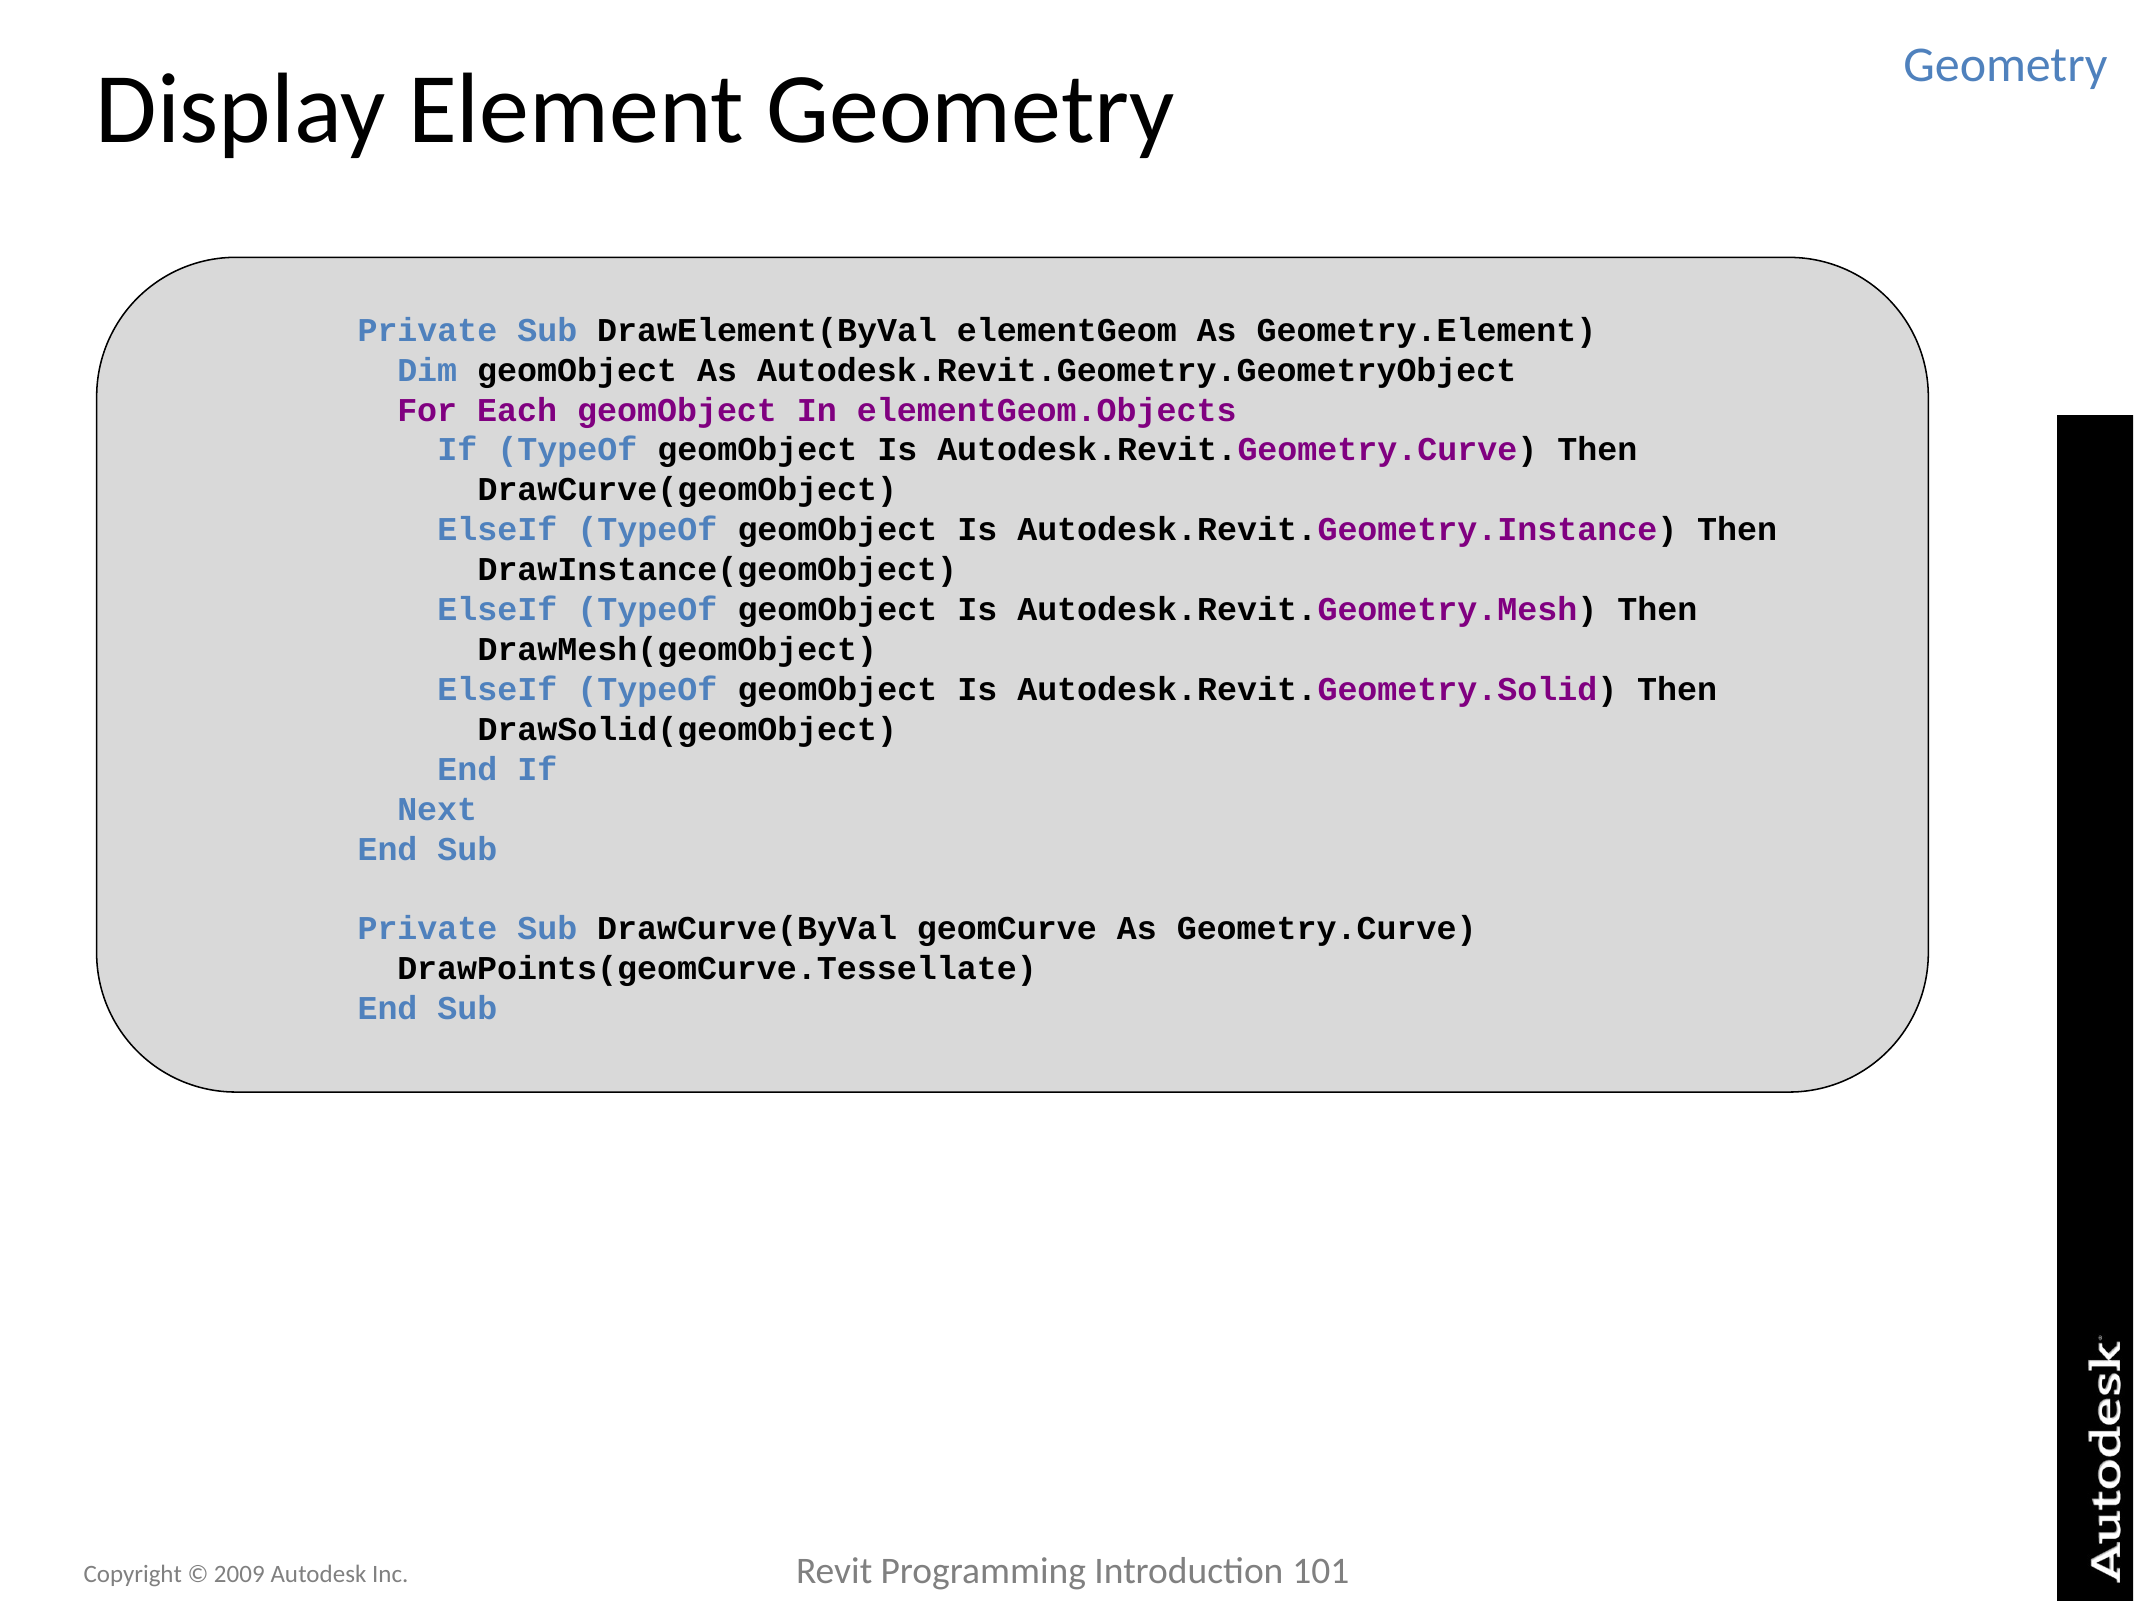

# Display Element Geometry
Geometry

Private Sub DrawElement(ByVal elementGeom As Geometry.Element)
  Dim geomObject As Autodesk.Revit.Geometry.GeometryObject
  For Each geomObject In elementGeom.Objects
    If (TypeOf geomObject Is Autodesk.Revit.Geometry.Curve) Then
      DrawCurve(geomObject)
    ElseIf (TypeOf geomObject Is Autodesk.Revit.Geometry.Instance) Then
      DrawInstance(geomObject)
    ElseIf (TypeOf geomObject Is Autodesk.Revit.Geometry.Mesh) Then
      DrawMesh(geomObject)
    ElseIf (TypeOf geomObject Is Autodesk.Revit.Geometry.Solid) Then
      DrawSolid(geomObject)
    End If
  Next
End Sub

Private Sub DrawCurve(ByVal geomCurve As Geometry.Curve)
  DrawPoints(geomCurve.Tessellate)
End Sub